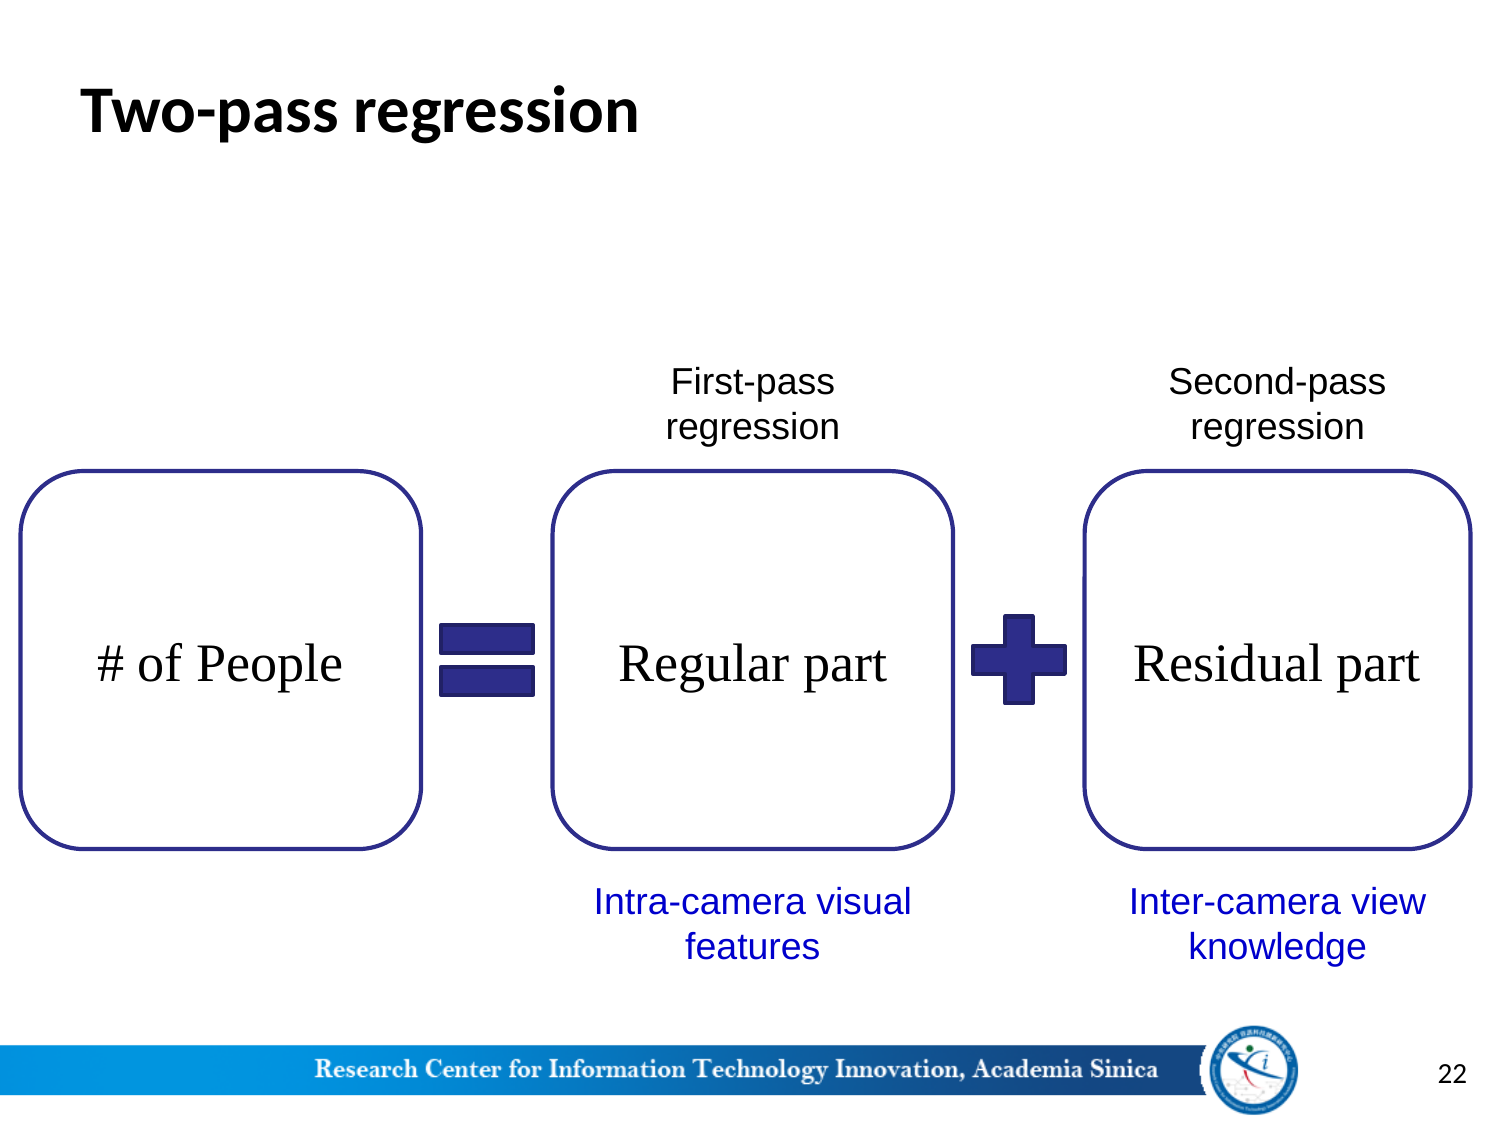

# Two-pass regression
First-pass regression
Second-pass regression
# of People
Regular part
Residual part

Intra-camera visual features
Inter-camera view knowledge
22